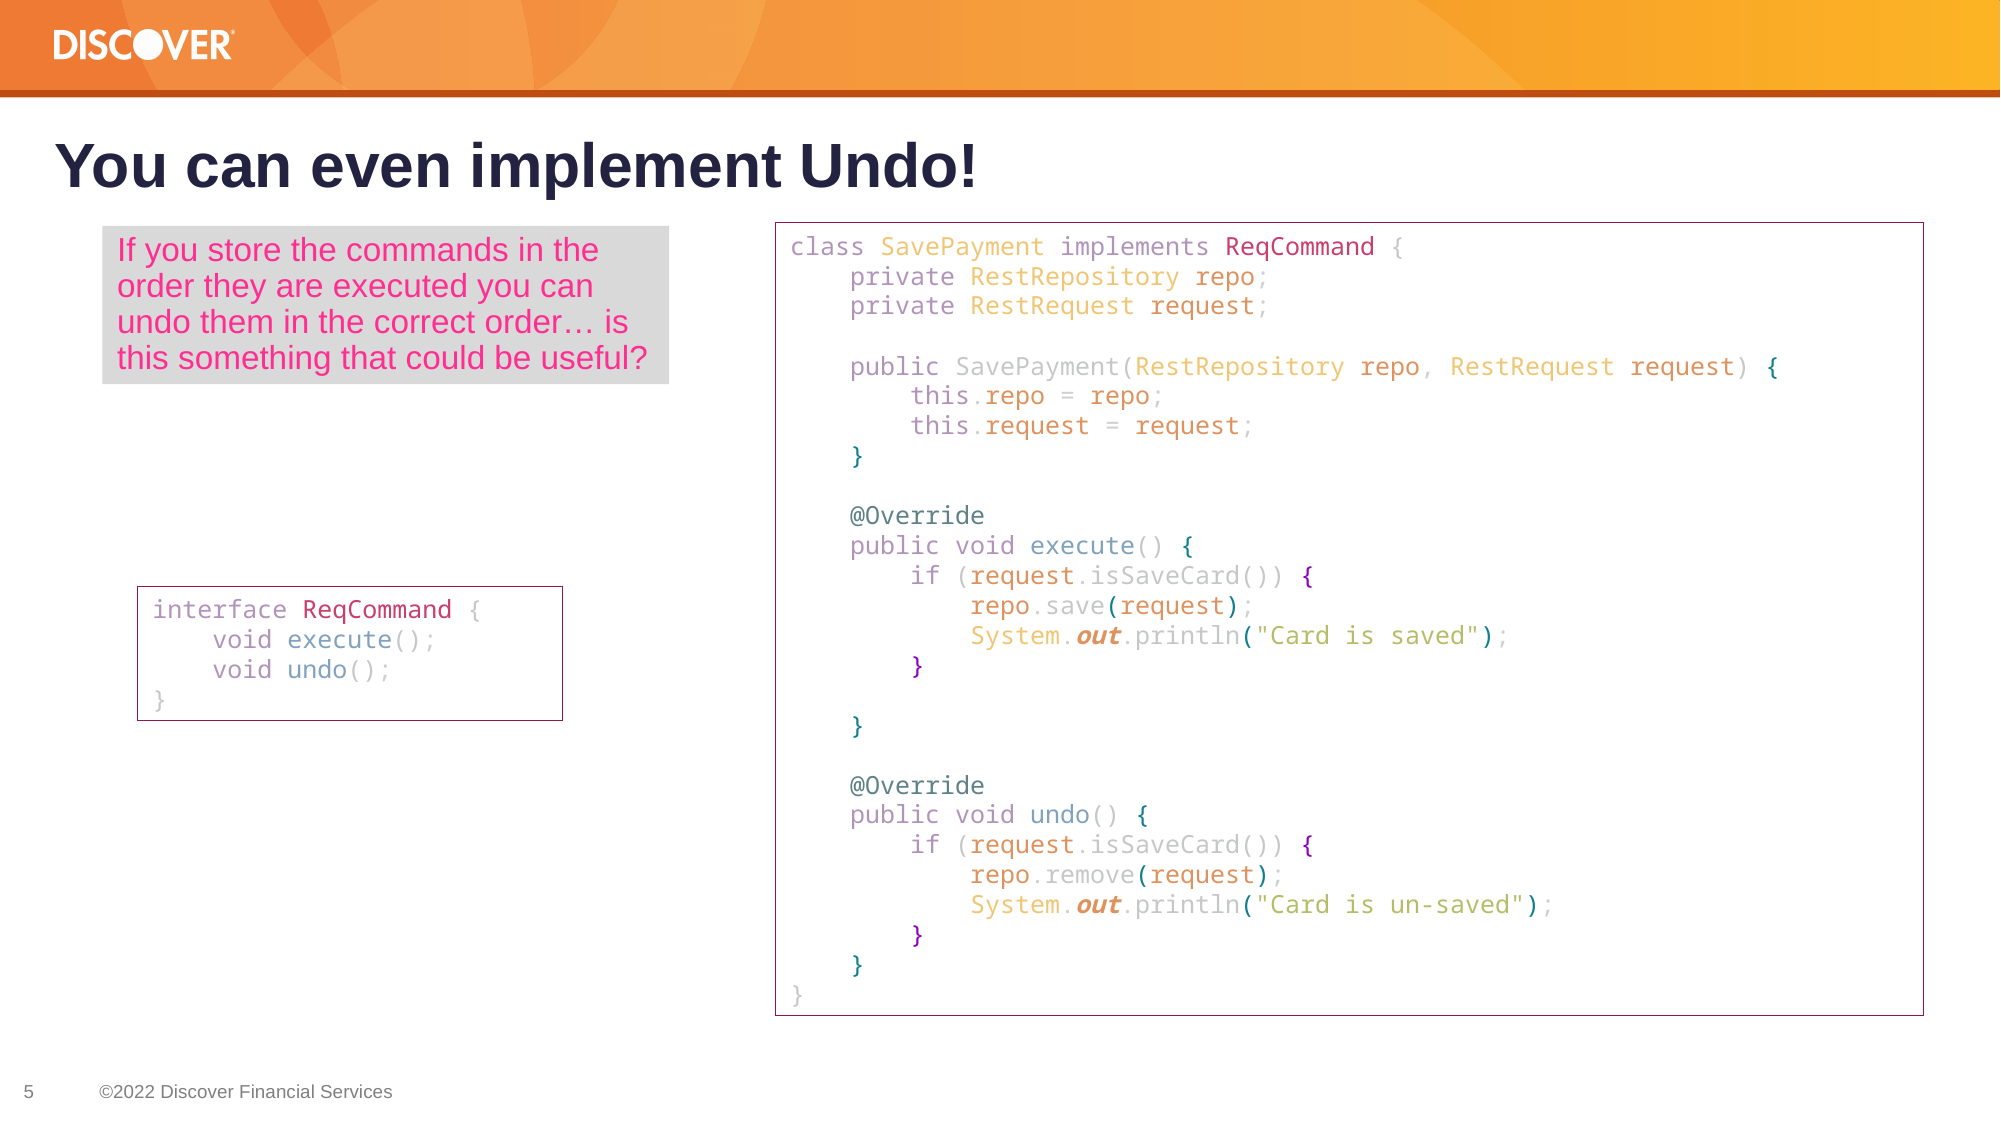

# You can even implement Undo!
class SavePayment implements ReqCommand {
    private RestRepository repo;
    private RestRequest request;
    public SavePayment(RestRepository repo, RestRequest request) {
        this.repo = repo;
        this.request = request;
    }
    @Override
    public void execute() {
        if (request.isSaveCard()) {
            repo.save(request);
            System.out.println("Card is saved");
        }
    }
    @Override
    public void undo() {
        if (request.isSaveCard()) {
            repo.remove(request);
            System.out.println("Card is un-saved");
        }
    }
}
If you store the commands in the order they are executed you can undo them in the correct order… is this something that could be useful?
interface ReqCommand {
    void execute();
    void undo();
}